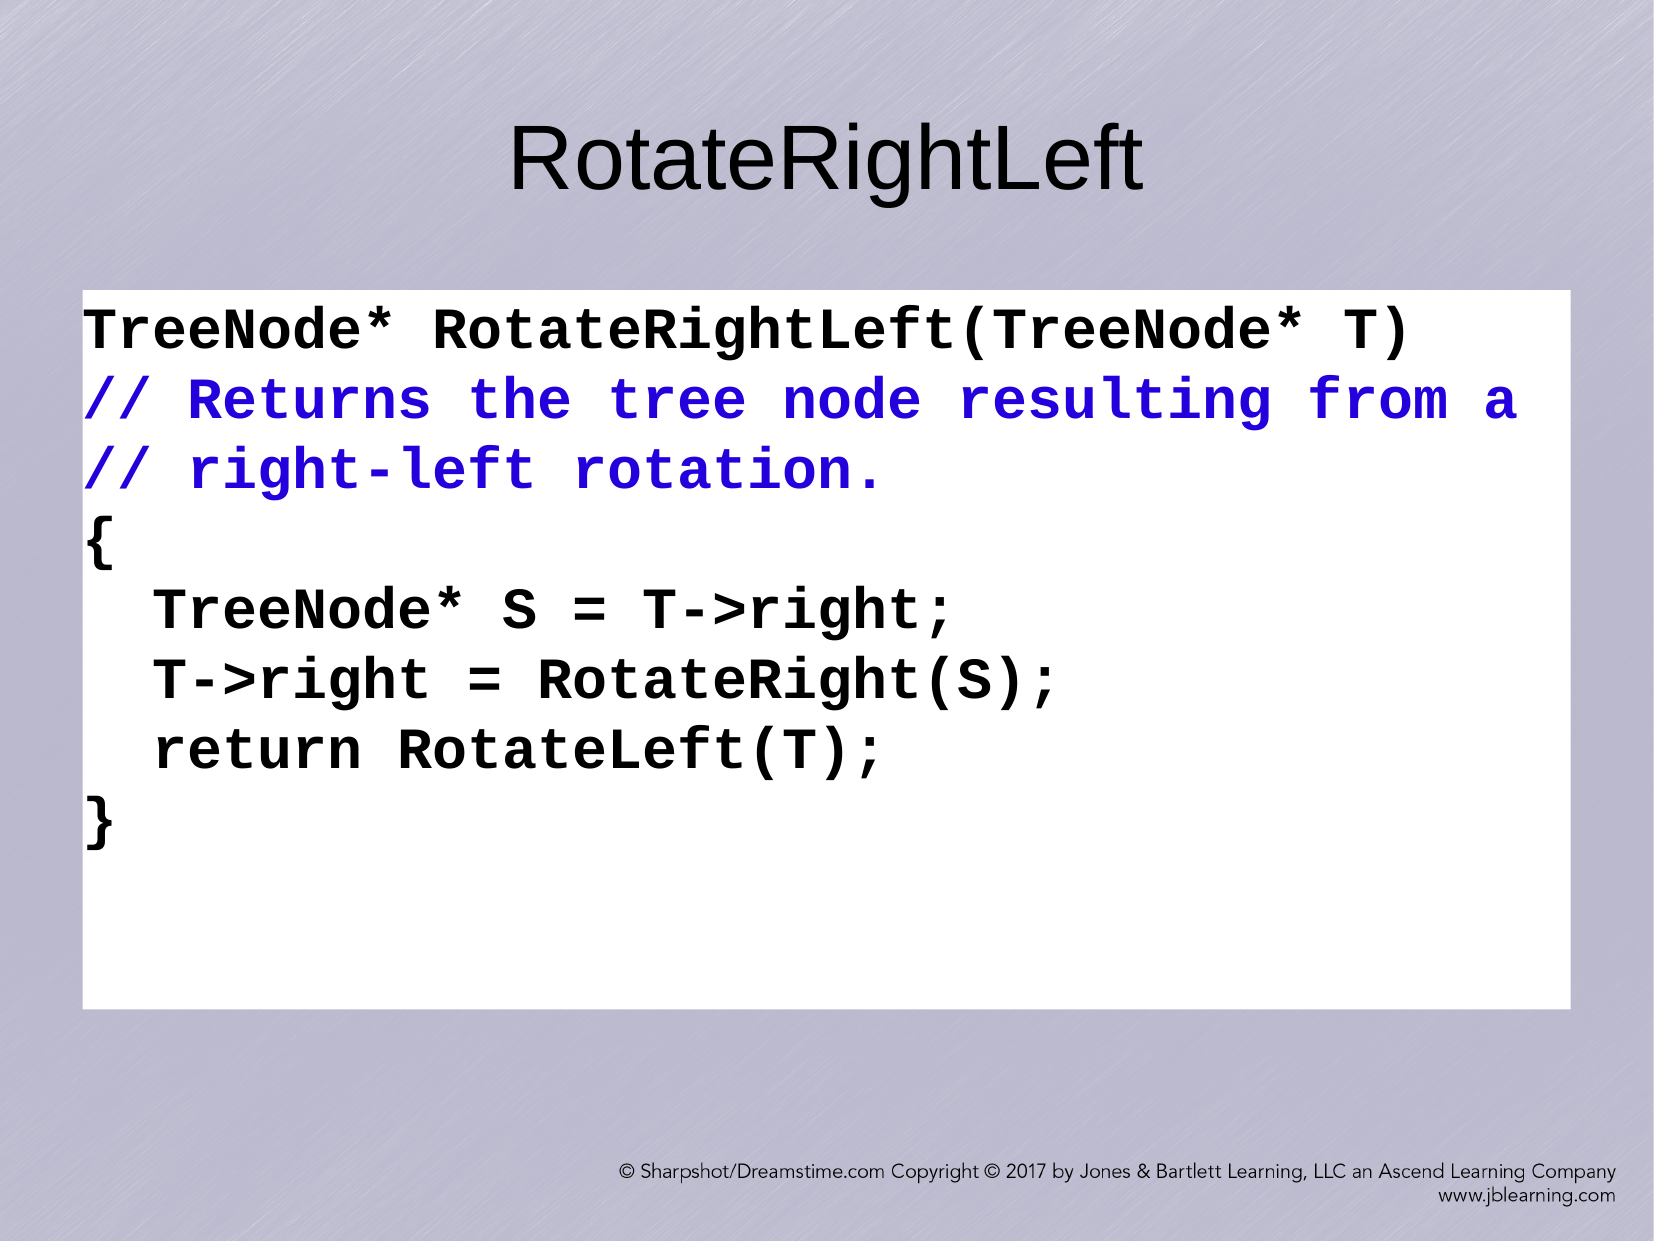

RotateRightLeft
TreeNode* RotateRightLeft(TreeNode* T)
// Returns the tree node resulting from a
// right-left rotation.
{
  TreeNode* S = T->right;
  T->right = RotateRight(S);
  return RotateLeft(T);
}